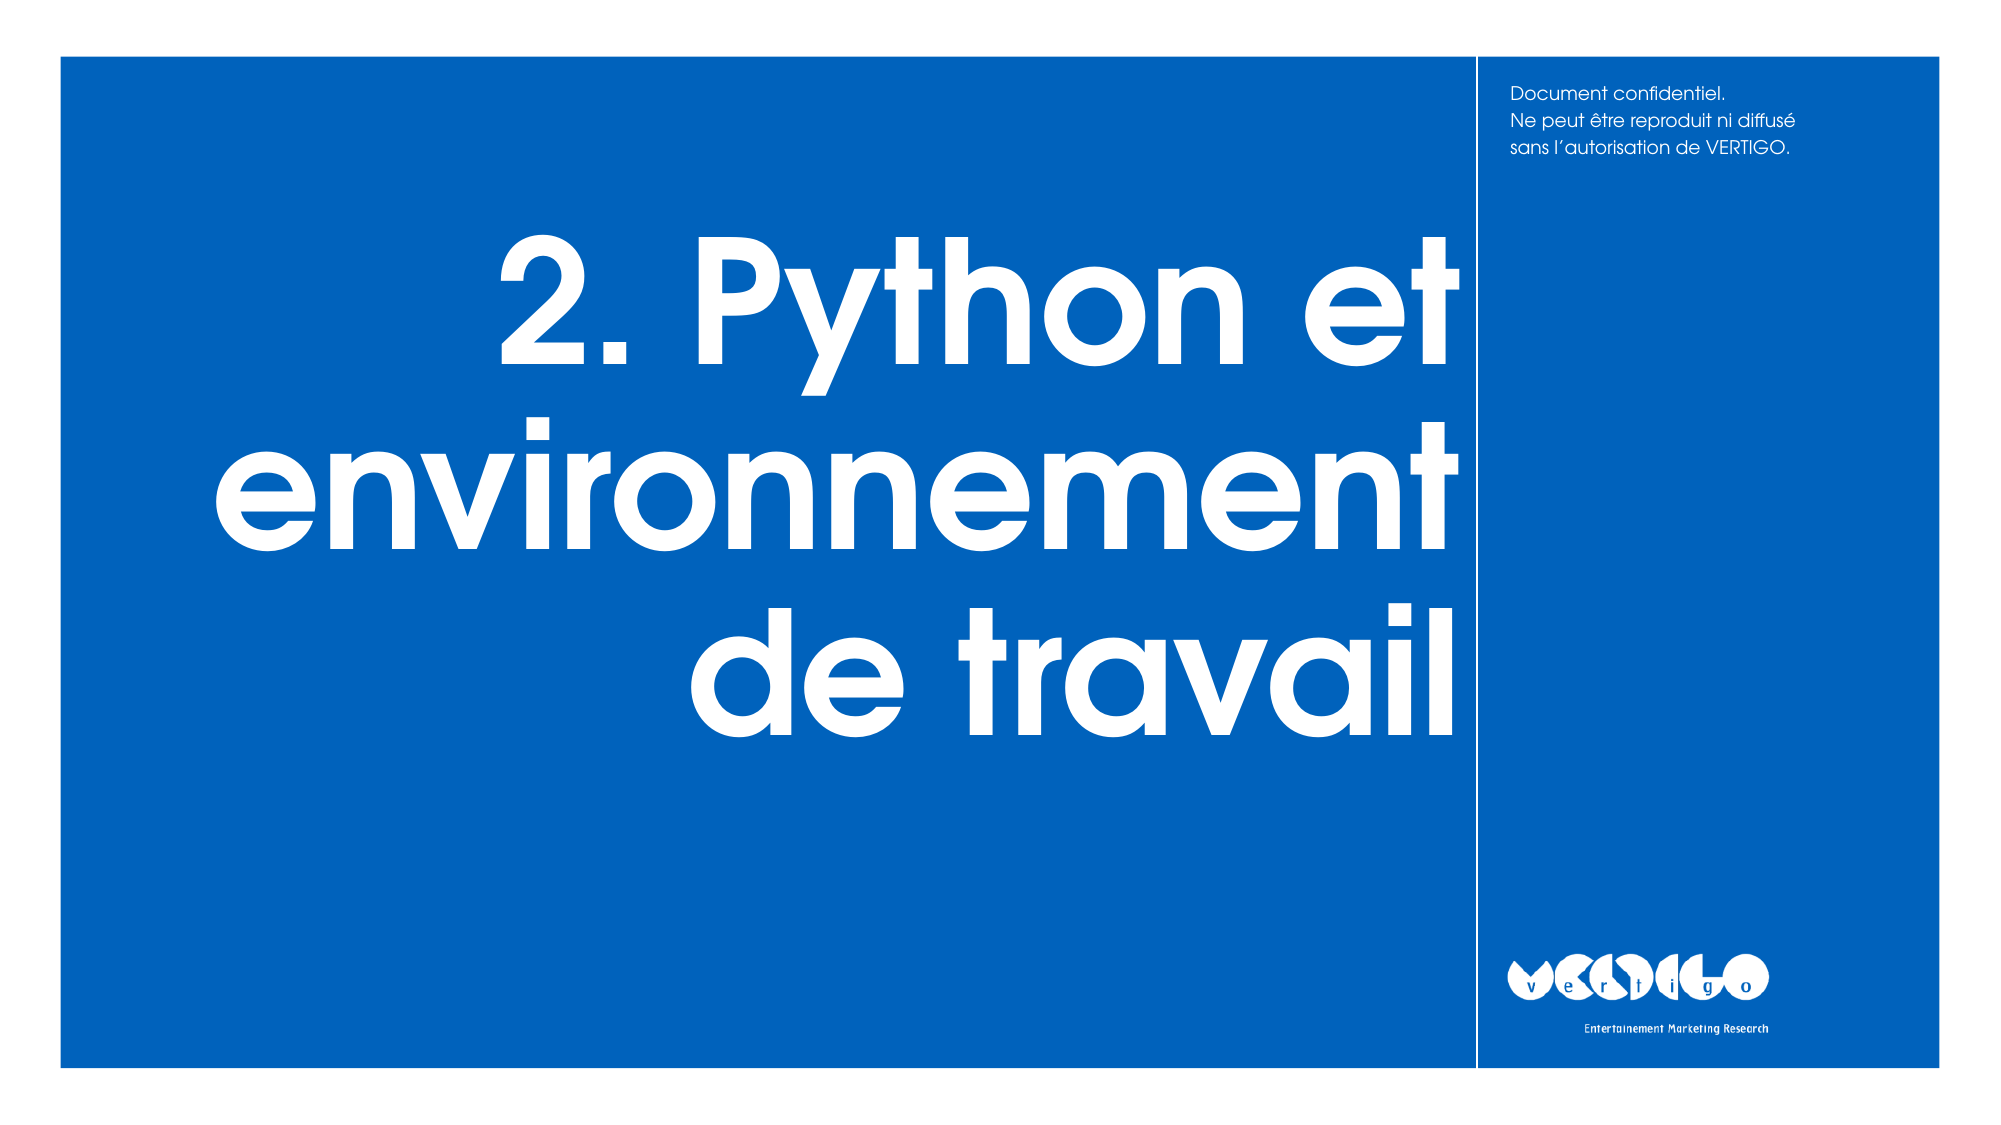

# 2. Python et environnement de travail